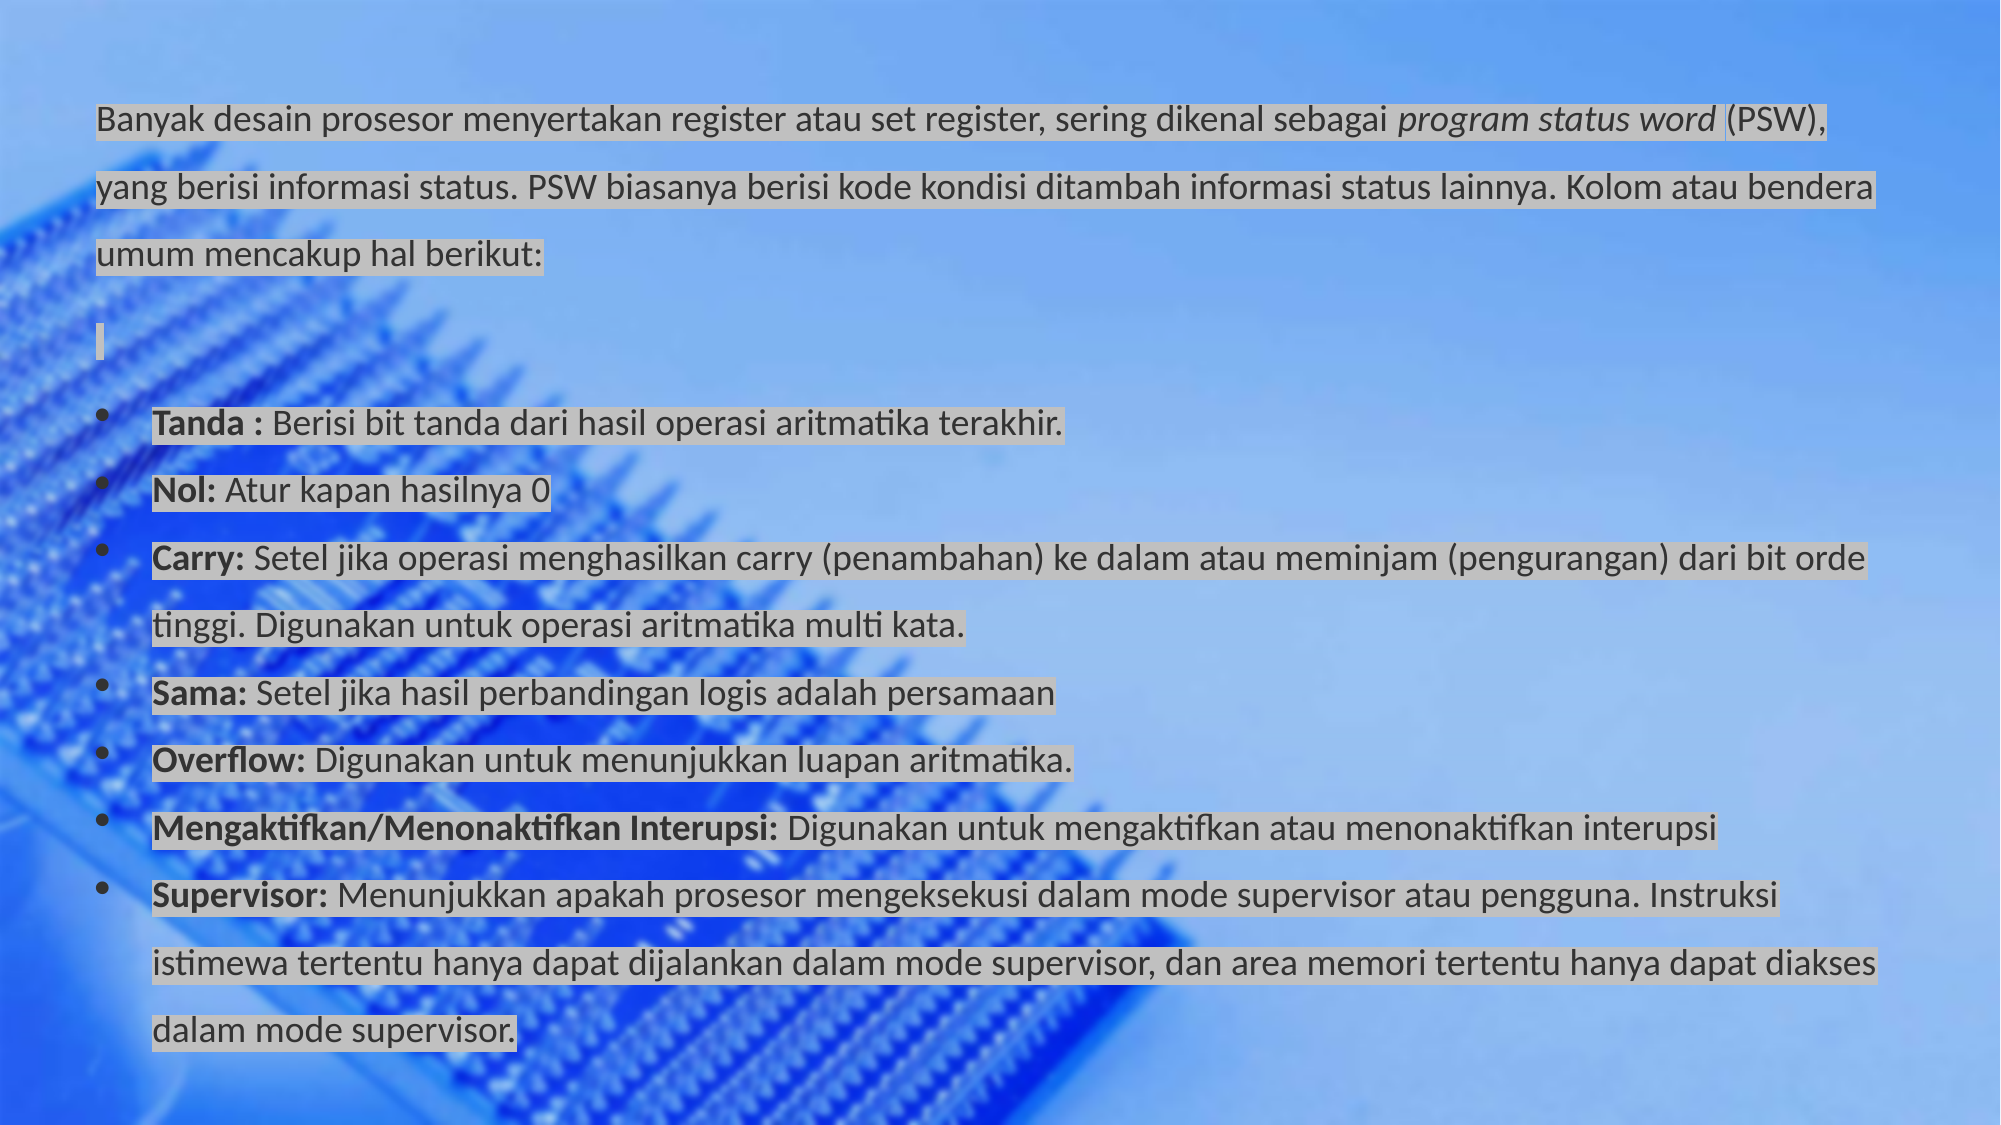

Banyak desain prosesor menyertakan register atau set register, sering dikenal sebagai program status word (PSW), yang berisi informasi status. PSW biasanya berisi kode kondisi ditambah informasi status lainnya. Kolom atau bendera umum mencakup hal berikut:

Tanda : Berisi bit tanda dari hasil operasi aritmatika terakhir.
Nol: Atur kapan hasilnya 0
Carry: Setel jika operasi menghasilkan carry (penambahan) ke dalam atau meminjam (pengurangan) dari bit orde tinggi. Digunakan untuk operasi aritmatika multi kata.
Sama: Setel jika hasil perbandingan logis adalah persamaan
Overflow: Digunakan untuk menunjukkan luapan aritmatika.
Mengaktifkan/Menonaktifkan Interupsi: Digunakan untuk mengaktifkan atau menonaktifkan interupsi
Supervisor: Menunjukkan apakah prosesor mengeksekusi dalam mode supervisor atau pengguna. Instruksi istimewa tertentu hanya dapat dijalankan dalam mode supervisor, dan area memori tertentu hanya dapat diakses dalam mode supervisor.